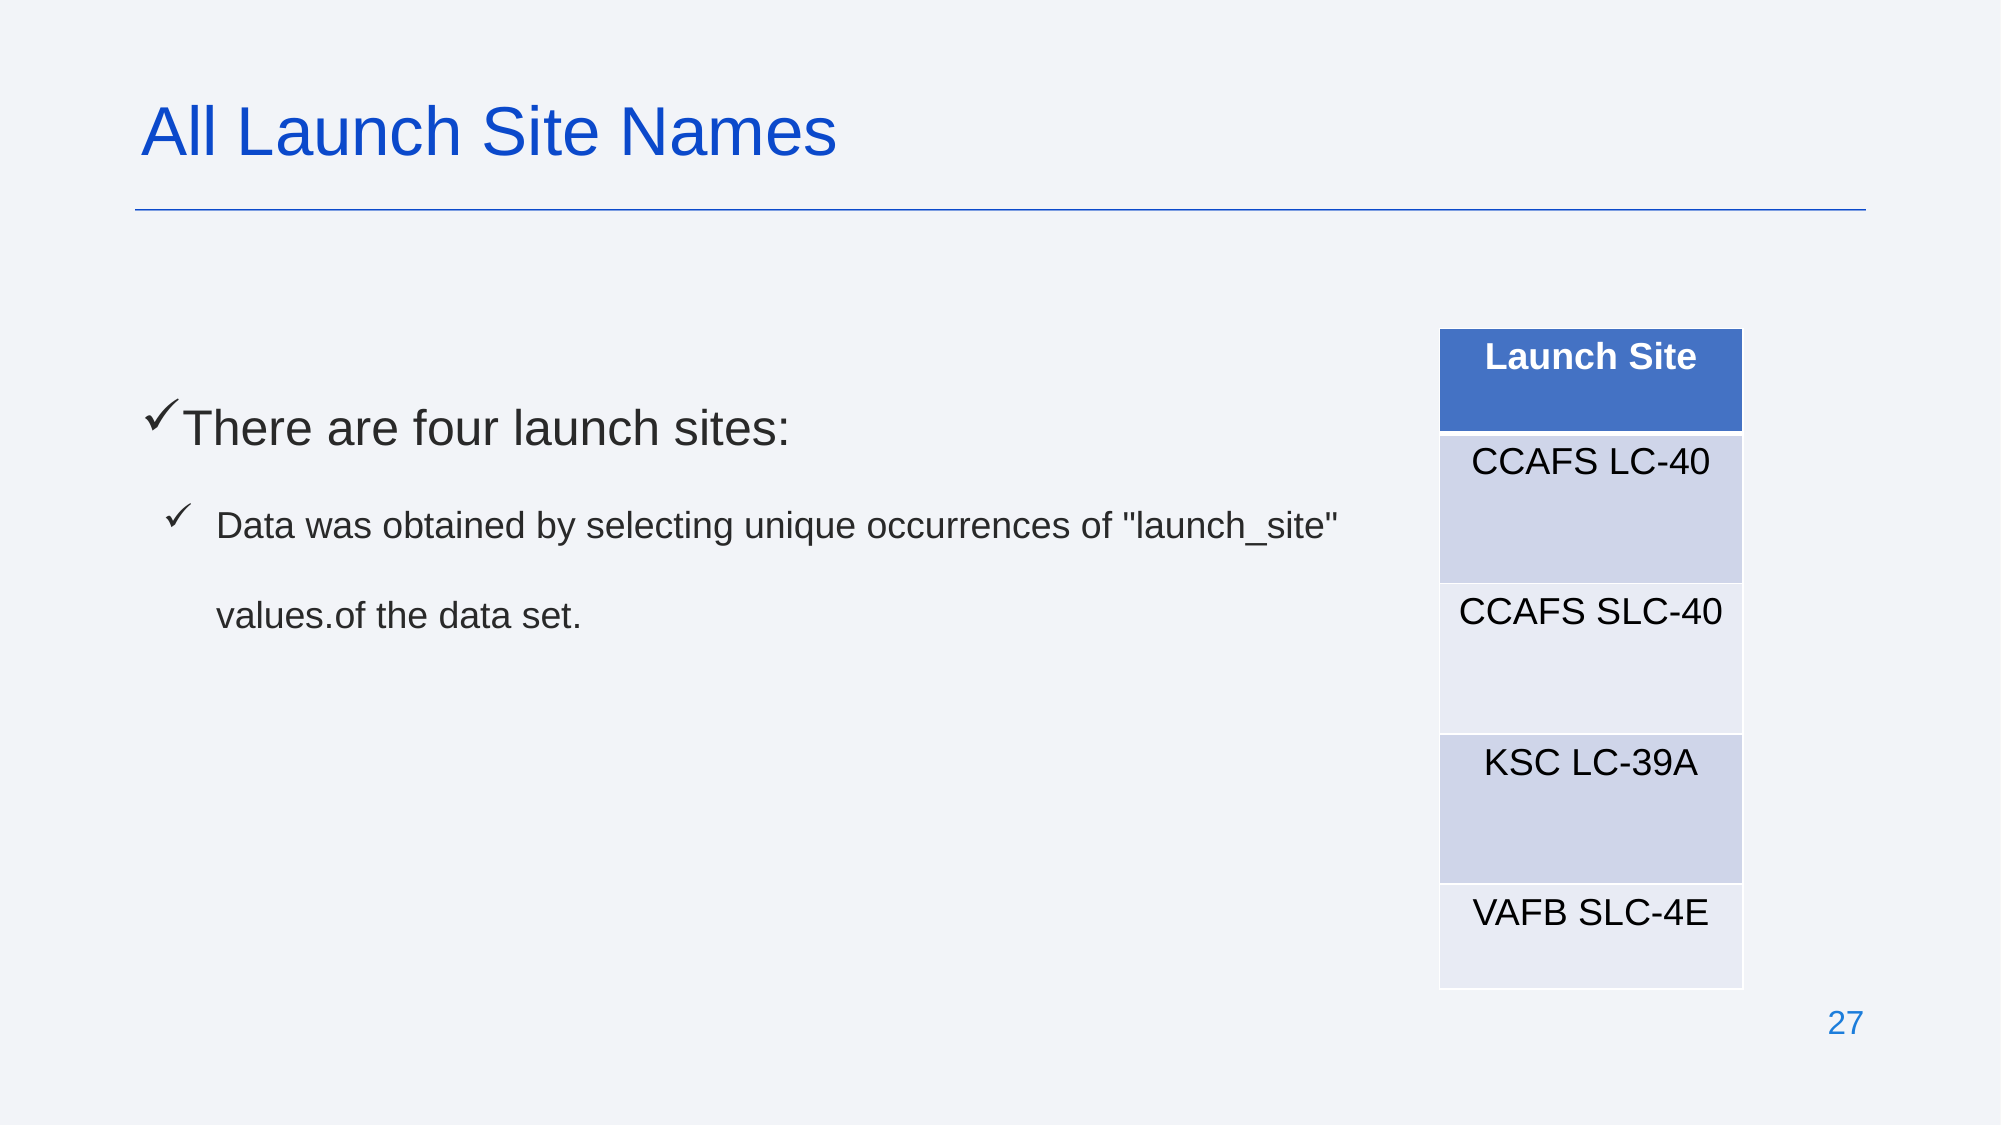

All Launch Site Names
There are four launch sites:
Data was obtained by selecting unique occurrences of "launch_site" values.of the data set.
| Launch Site |
| --- |
| CCAFS LC-40 |
| CCAFS SLC-40 |
| KSC LC-39A |
| VAFB SLC-4E |

27